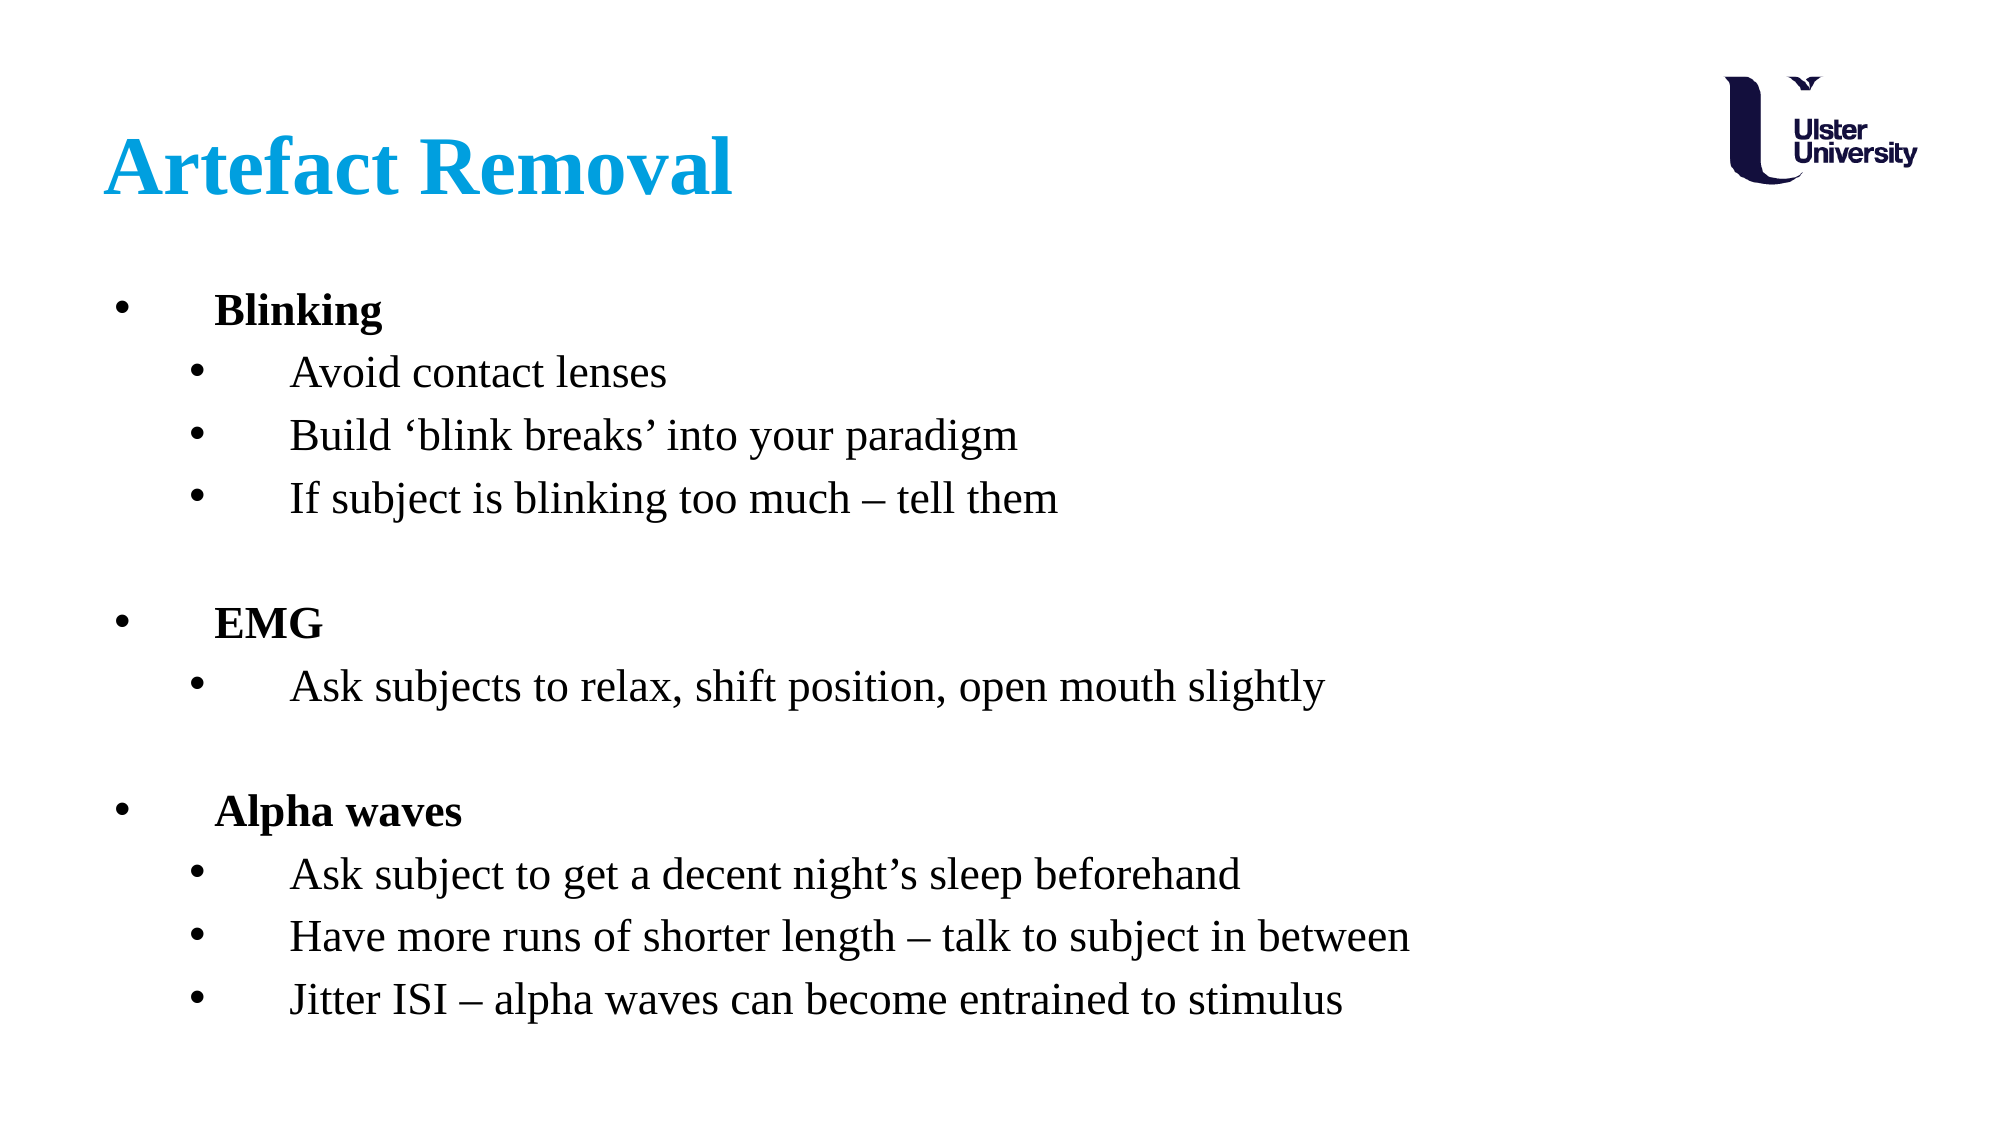

# Artefact Removal
Blinking
Avoid contact lenses
Build ‘blink breaks’ into your paradigm
If subject is blinking too much – tell them

EMG
Ask subjects to relax, shift position, open mouth slightly

Alpha waves
Ask subject to get a decent night’s sleep beforehand
Have more runs of shorter length – talk to subject in between
Jitter ISI – alpha waves can become entrained to stimulus